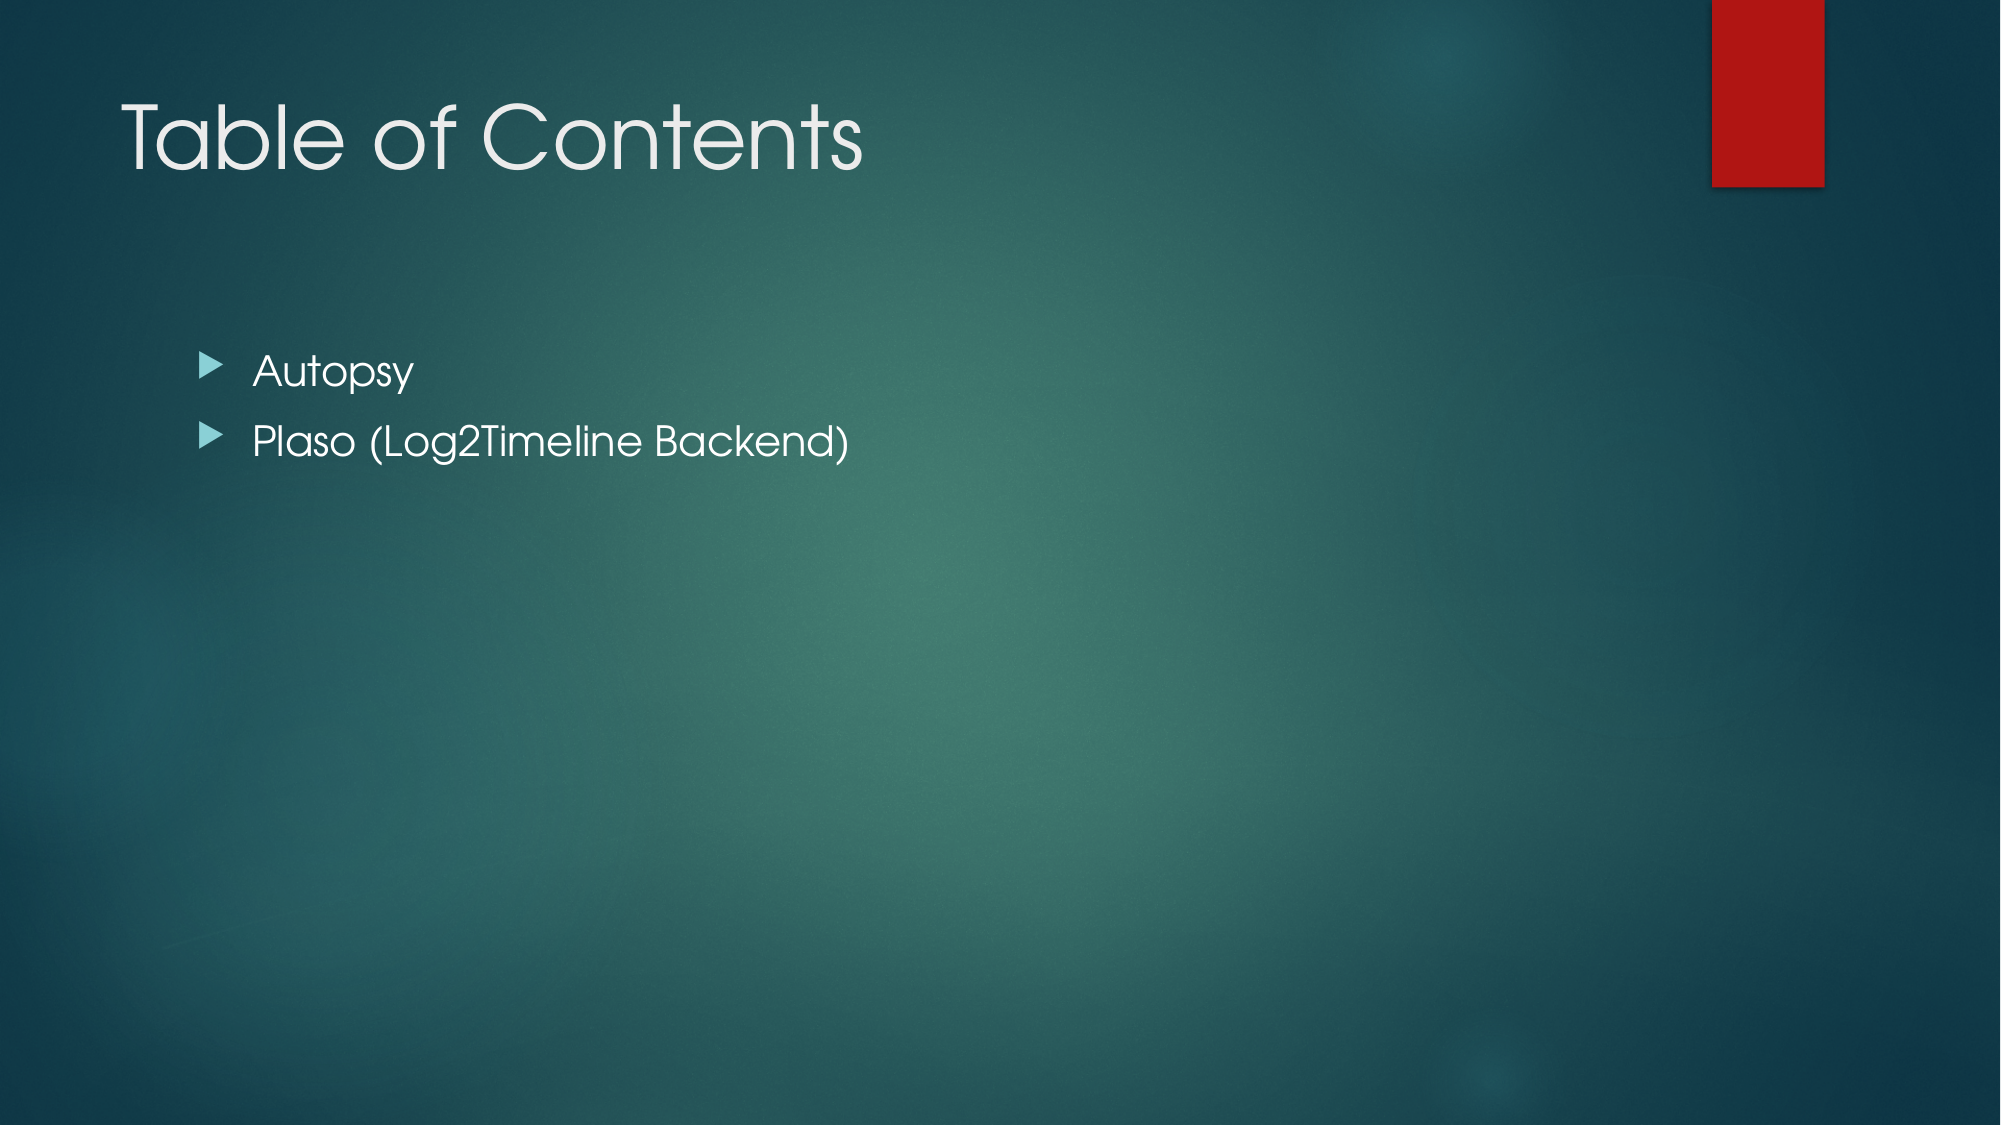

# Table of Contents
Autopsy
Plaso (Log2Timeline Backend)